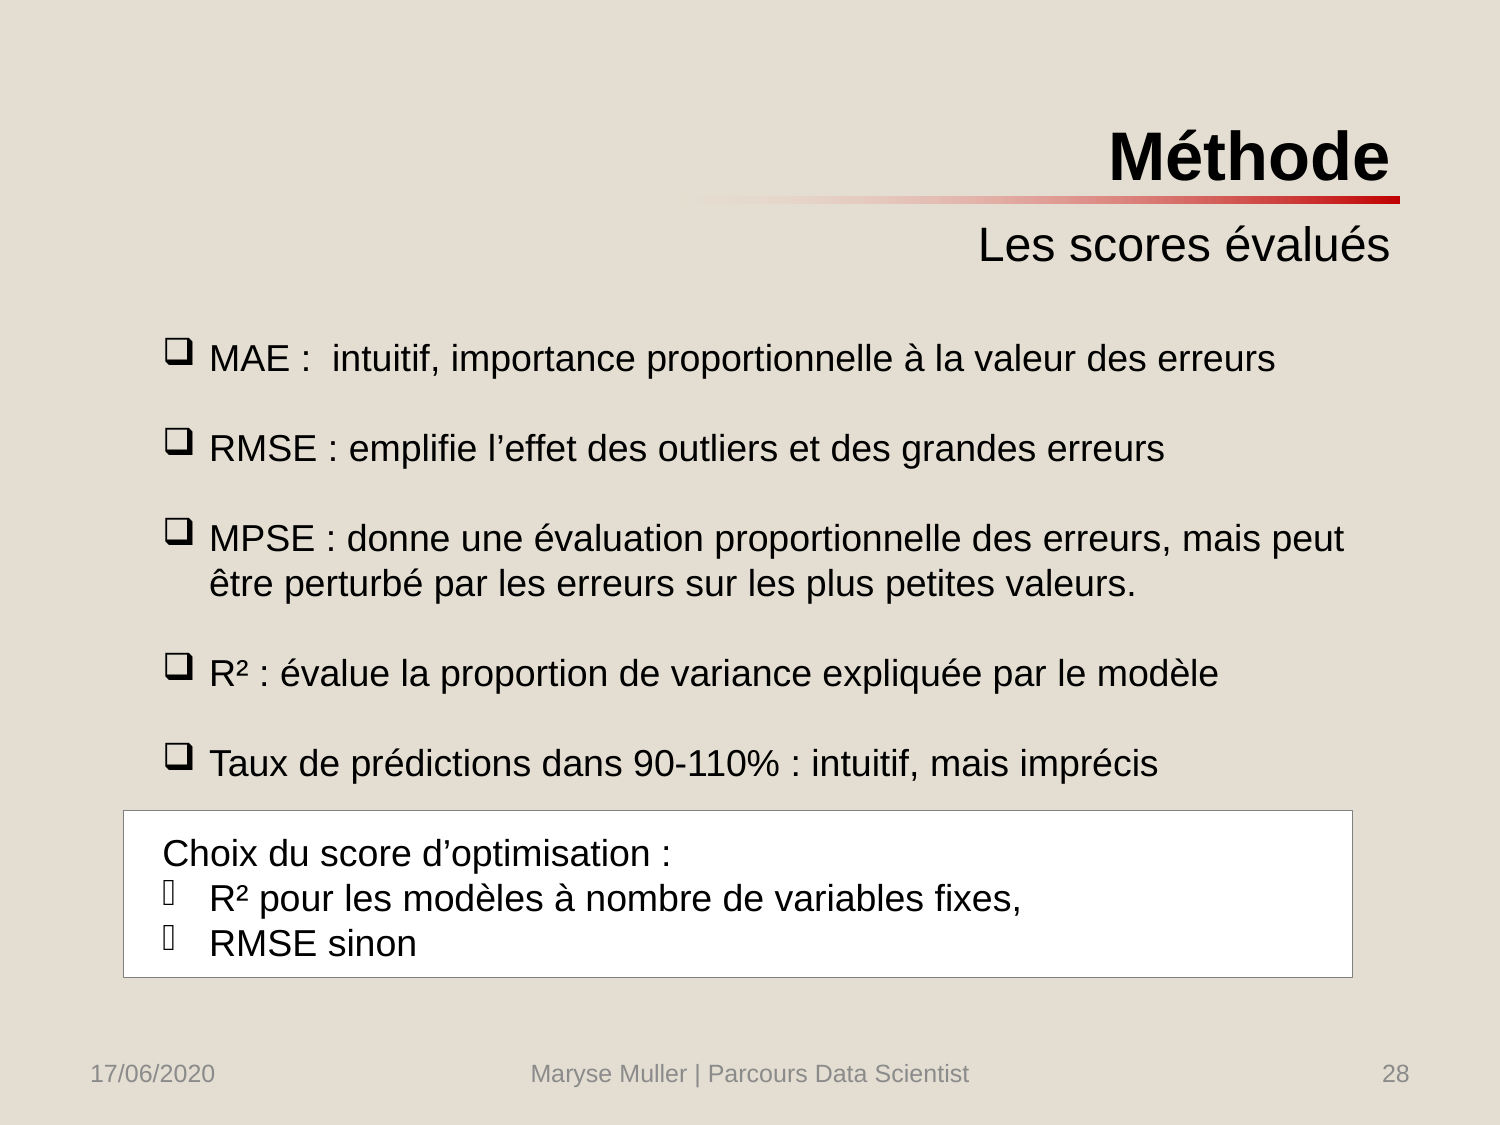

# Méthode Les scores évalués

MAE :  intuitif, importance proportionnelle à la valeur des erreurs

RMSE : emplifie l’effet des outliers et des grandes erreurs

MPSE : donne une évaluation proportionnelle des erreurs, mais peut être perturbé par les erreurs sur les plus petites valeurs.

R² : évalue la proportion de variance expliquée par le modèle

Taux de prédictions dans 90-110% : intuitif, mais imprécis

Choix du score d’optimisation :
R² pour les modèles à nombre de variables fixes,
RMSE sinon

17/06/2020
Maryse Muller | Parcours Data Scientist
28